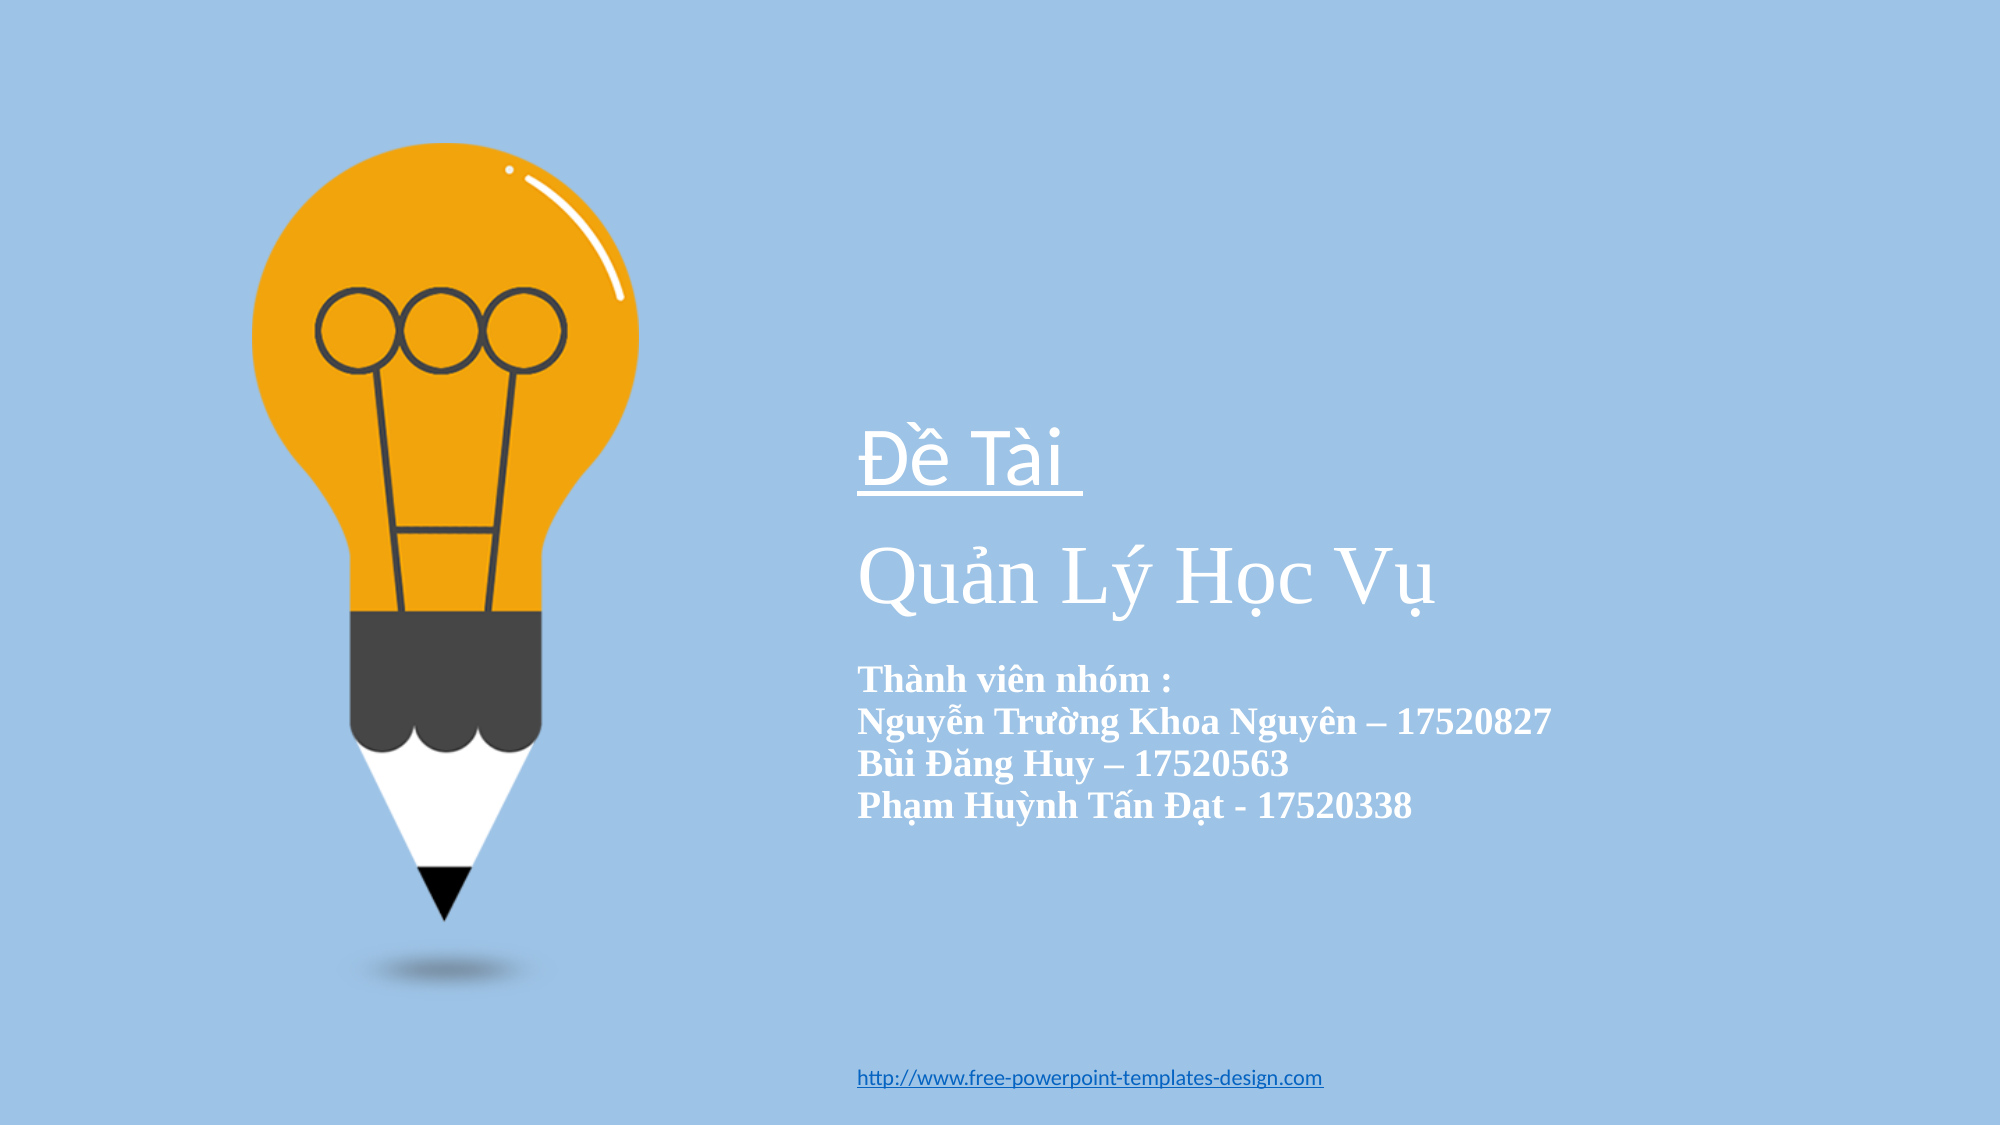

Đề Tài
Quản Lý Học Vụ
Thành viên nhóm :
Nguyễn Trường Khoa Nguyên – 17520827
Bùi Đăng Huy – 17520563
Phạm Huỳnh Tấn Đạt - 17520338
http://www.free-powerpoint-templates-design.com